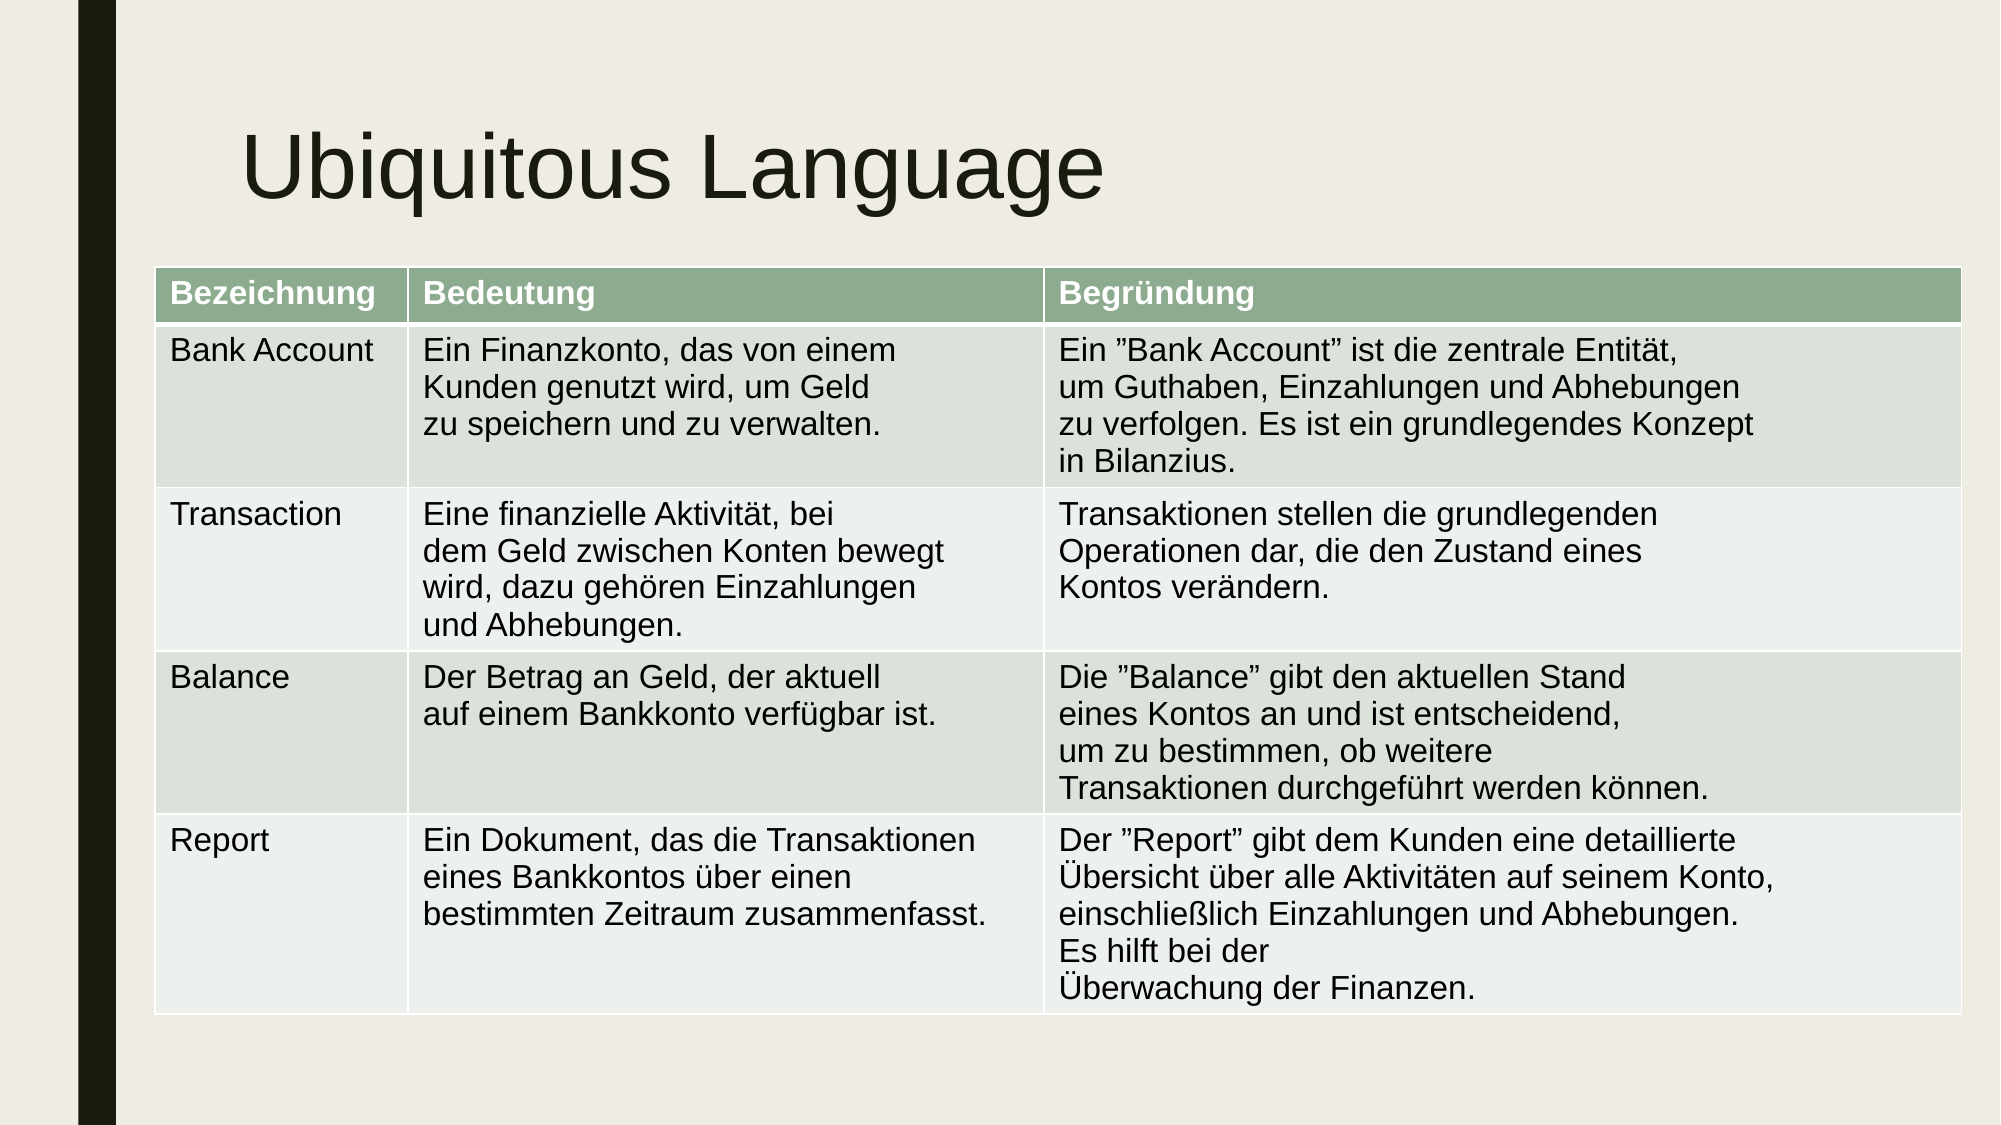

# Ubiquitous Language
| Bezeichnung | Bedeutung | Begründung |
| --- | --- | --- |
| Bank Account | Ein Finanzkonto, das von einem Kunden genutzt wird, um Geld zu speichern und zu verwalten. | Ein ”Bank Account” ist die zentrale Entität, um Guthaben, Einzahlungen und Abhebungen zu verfolgen. Es ist ein grundlegendes Konzept in Bilanzius. |
| Transaction | Eine finanzielle Aktivität, bei dem Geld zwischen Konten bewegt wird, dazu gehören Einzahlungen und Abhebungen. | Transaktionen stellen die grundlegenden Operationen dar, die den Zustand eines Kontos verändern. |
| Balance | Der Betrag an Geld, der aktuell auf einem Bankkonto verfügbar ist. | Die ”Balance” gibt den aktuellen Stand eines Kontos an und ist entscheidend, um zu bestimmen, ob weitere Transaktionen durchgeführt werden können. |
| Report | Ein Dokument, das die Transaktionen eines Bankkontos über einen bestimmten Zeitraum zusammenfasst. | Der ”Report” gibt dem Kunden eine detaillierte Übersicht über alle Aktivitäten auf seinem Konto, einschließlich Einzahlungen und Abhebungen. Es hilft bei der Überwachung der Finanzen. |